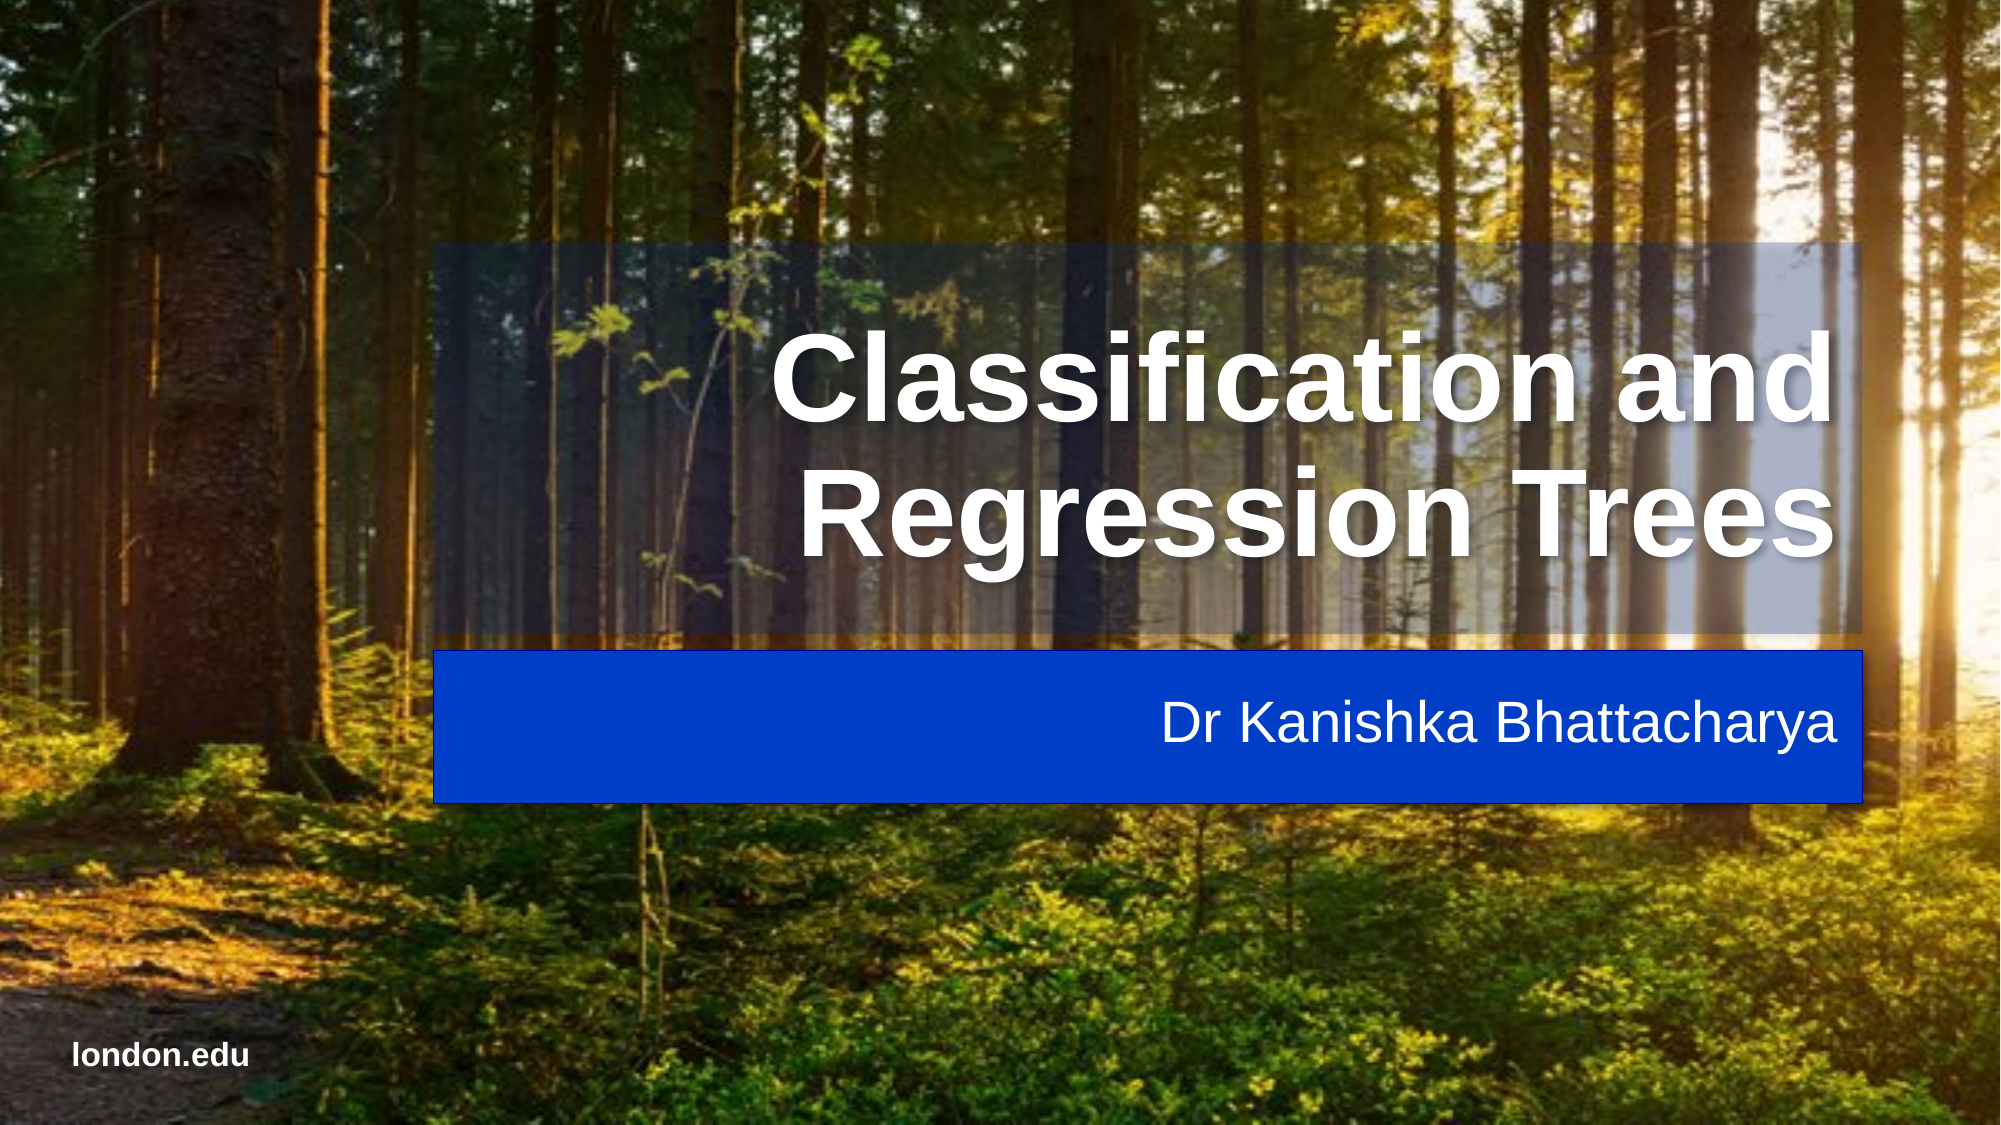

# Classification and Regression Trees
Dr Kanishka Bhattacharya